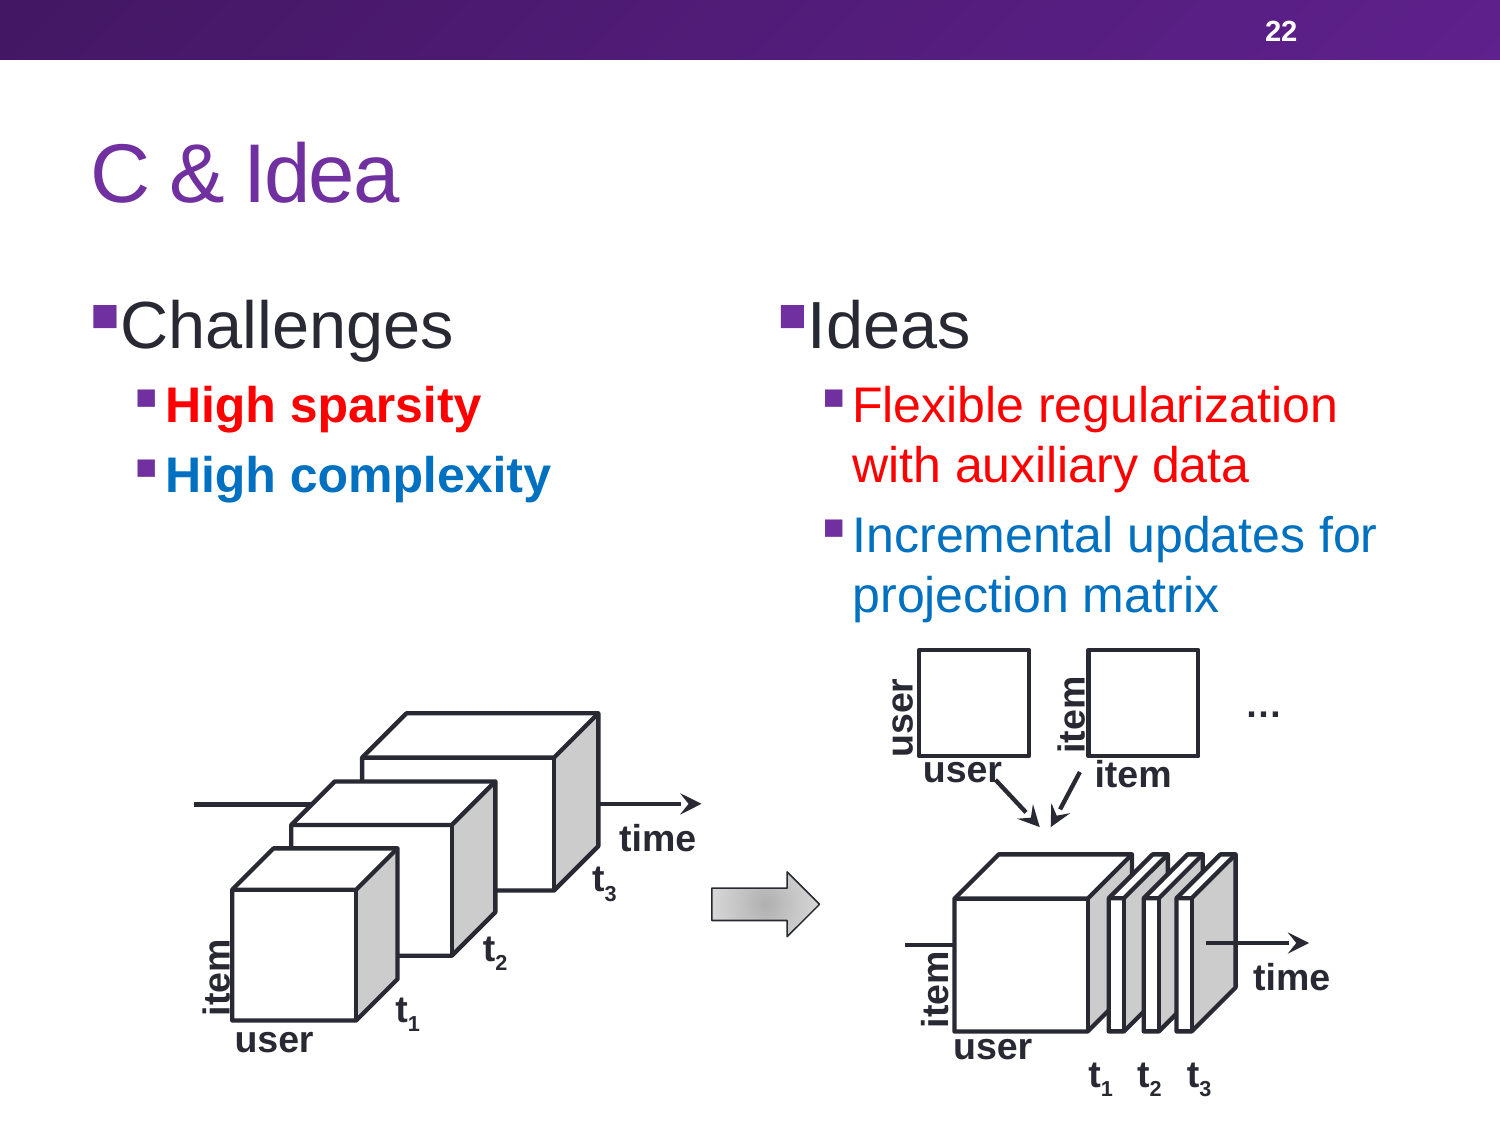

22
# C & Idea
Challenges
High sparsity
High complexity
Ideas
Flexible regularization with auxiliary data
Incremental updates for projection matrix

…
item
user

user
item

time
t3

t2
time
item
item
t1
user
user
t1
t2
t3